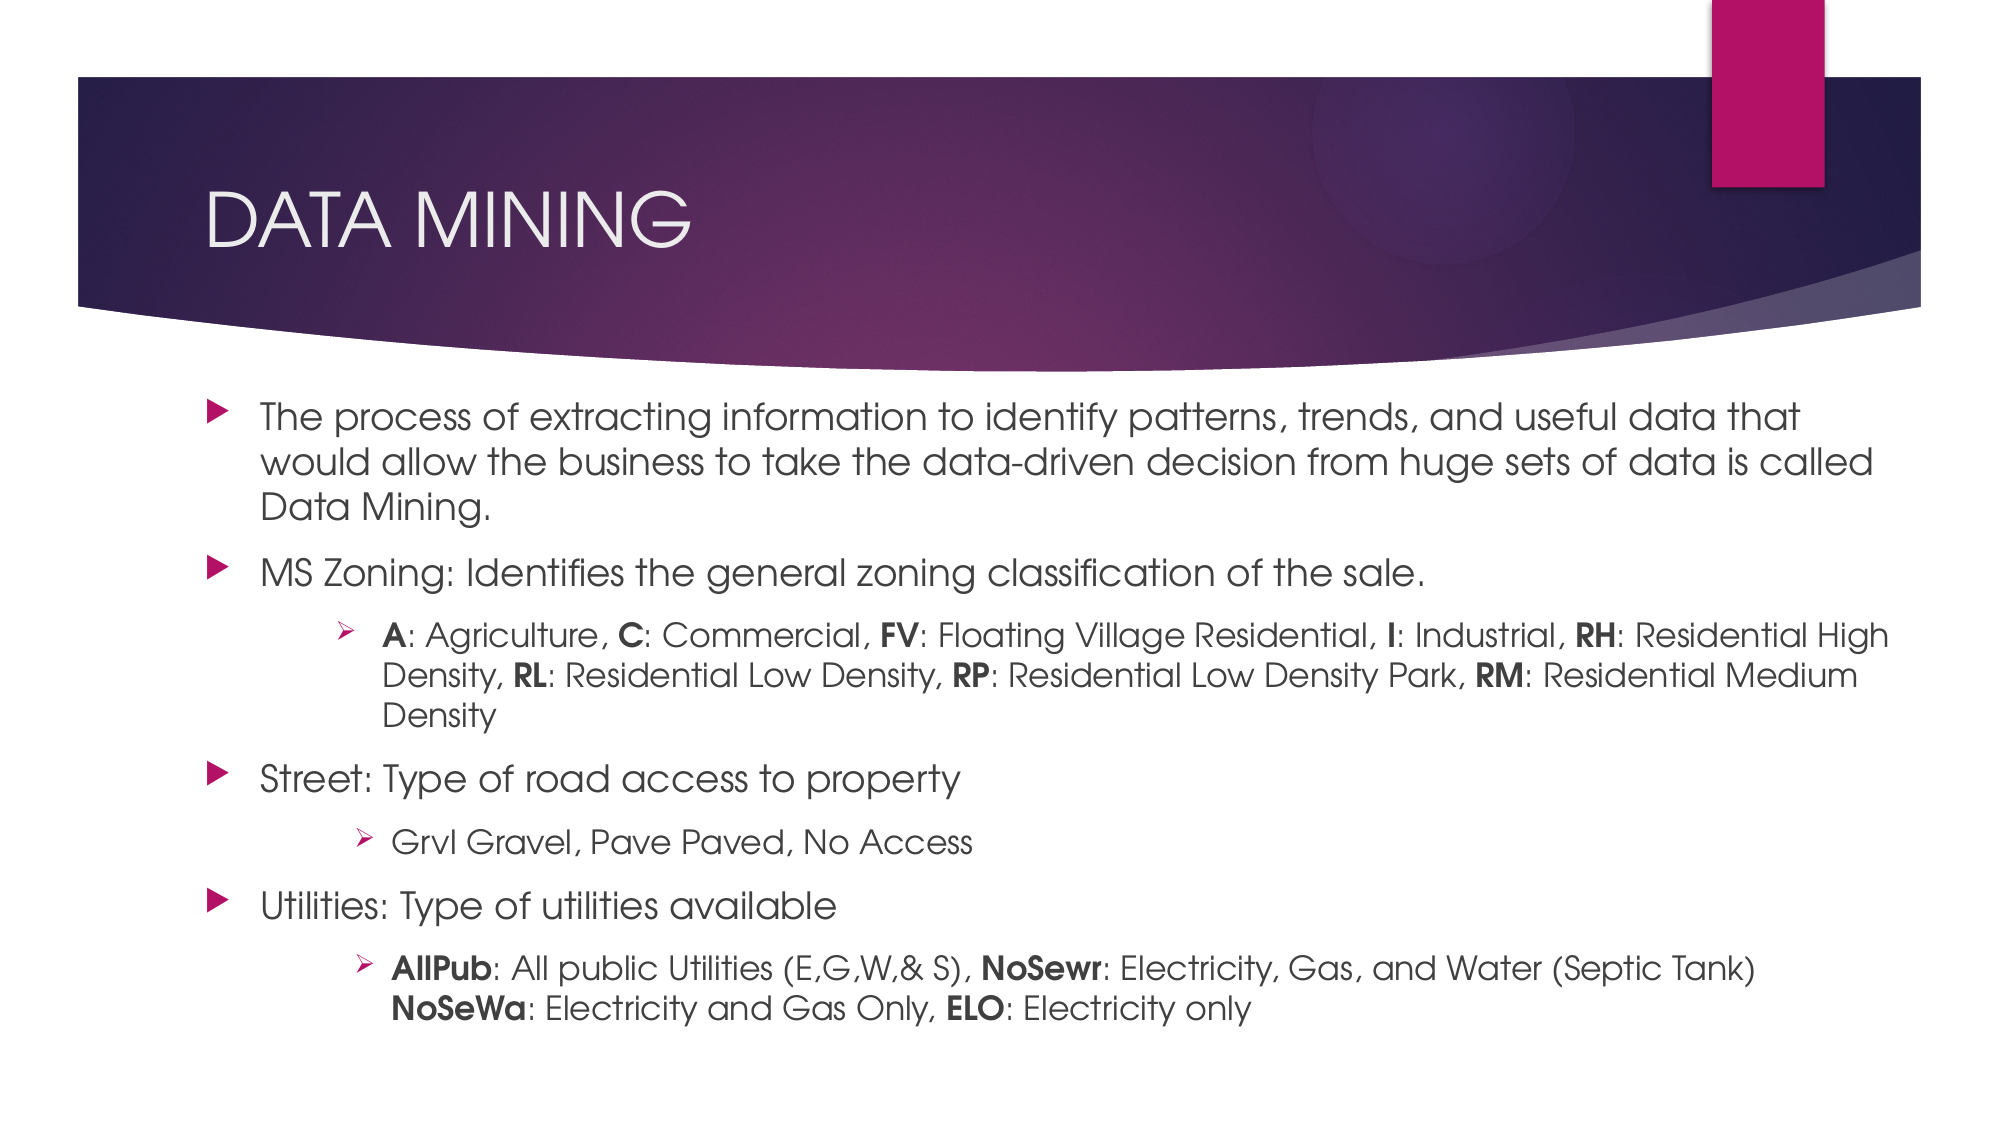

# DATA MINING
The process of extracting information to identify patterns, trends, and useful data that would allow the business to take the data-driven decision from huge sets of data is called Data Mining.
MS Zoning: Identifies the general zoning classification of the sale.
A: Agriculture, C: Commercial, FV: Floating Village Residential, I: Industrial, RH: Residential High Density, RL: Residential Low Density, RP: Residential Low Density Park, RM: Residential Medium Density
Street: Type of road access to property
Grvl Gravel, Pave Paved, No Access
Utilities: Type of utilities available
AllPub: All public Utilities (E,G,W,& S), NoSewr: Electricity, Gas, and Water (Septic Tank)       NoSeWa: Electricity and Gas Only, ELO: Electricity only